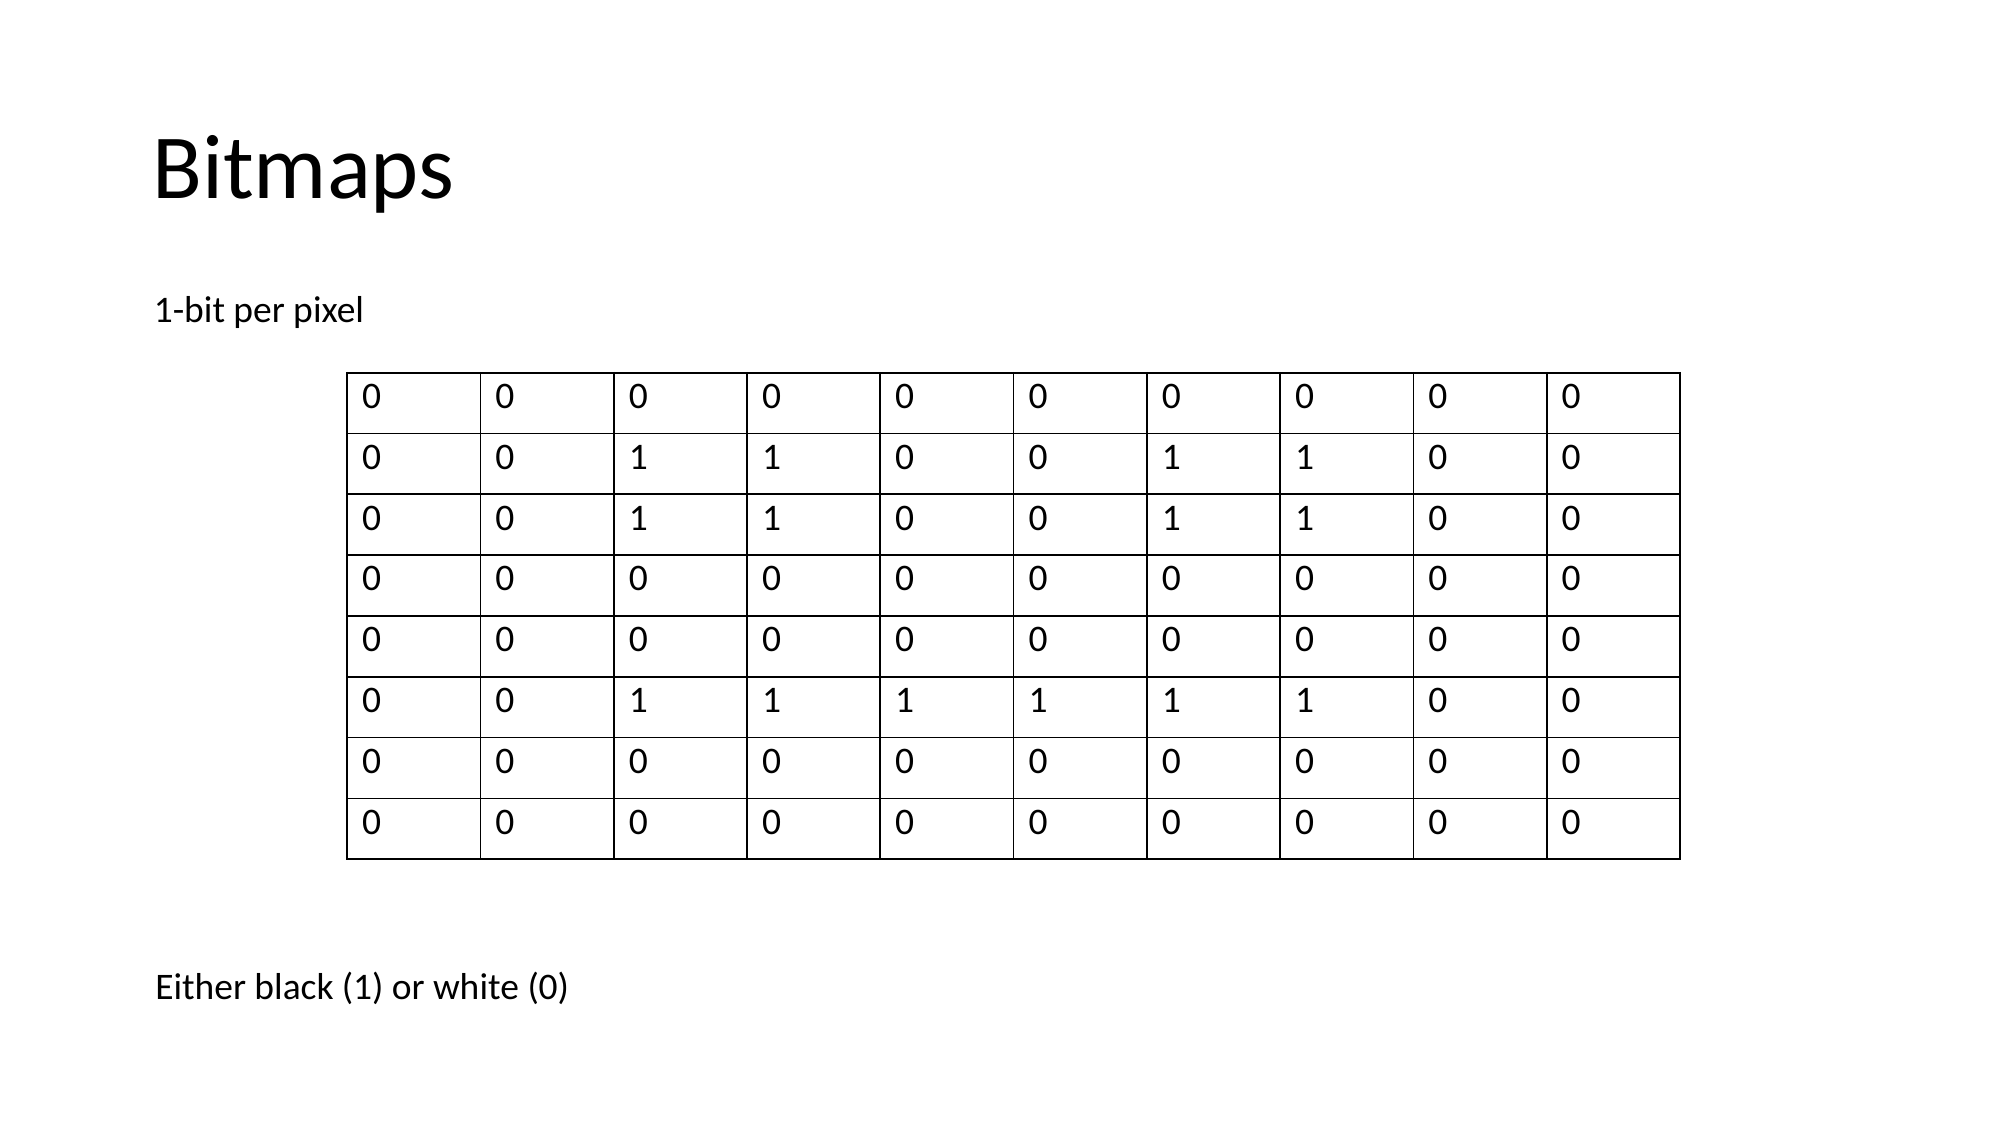

# Bitmaps
1-bit per pixel
| 0 | 0 | 0 | 0 | 0 | 0 | 0 | 0 | 0 | 0 |
| --- | --- | --- | --- | --- | --- | --- | --- | --- | --- |
| 0 | 0 | 1 | 1 | 0 | 0 | 1 | 1 | 0 | 0 |
| 0 | 0 | 1 | 1 | 0 | 0 | 1 | 1 | 0 | 0 |
| 0 | 0 | 0 | 0 | 0 | 0 | 0 | 0 | 0 | 0 |
| 0 | 0 | 0 | 0 | 0 | 0 | 0 | 0 | 0 | 0 |
| 0 | 0 | 1 | 1 | 1 | 1 | 1 | 1 | 0 | 0 |
| 0 | 0 | 0 | 0 | 0 | 0 | 0 | 0 | 0 | 0 |
| 0 | 0 | 0 | 0 | 0 | 0 | 0 | 0 | 0 | 0 |
Either black (1) or white (0)